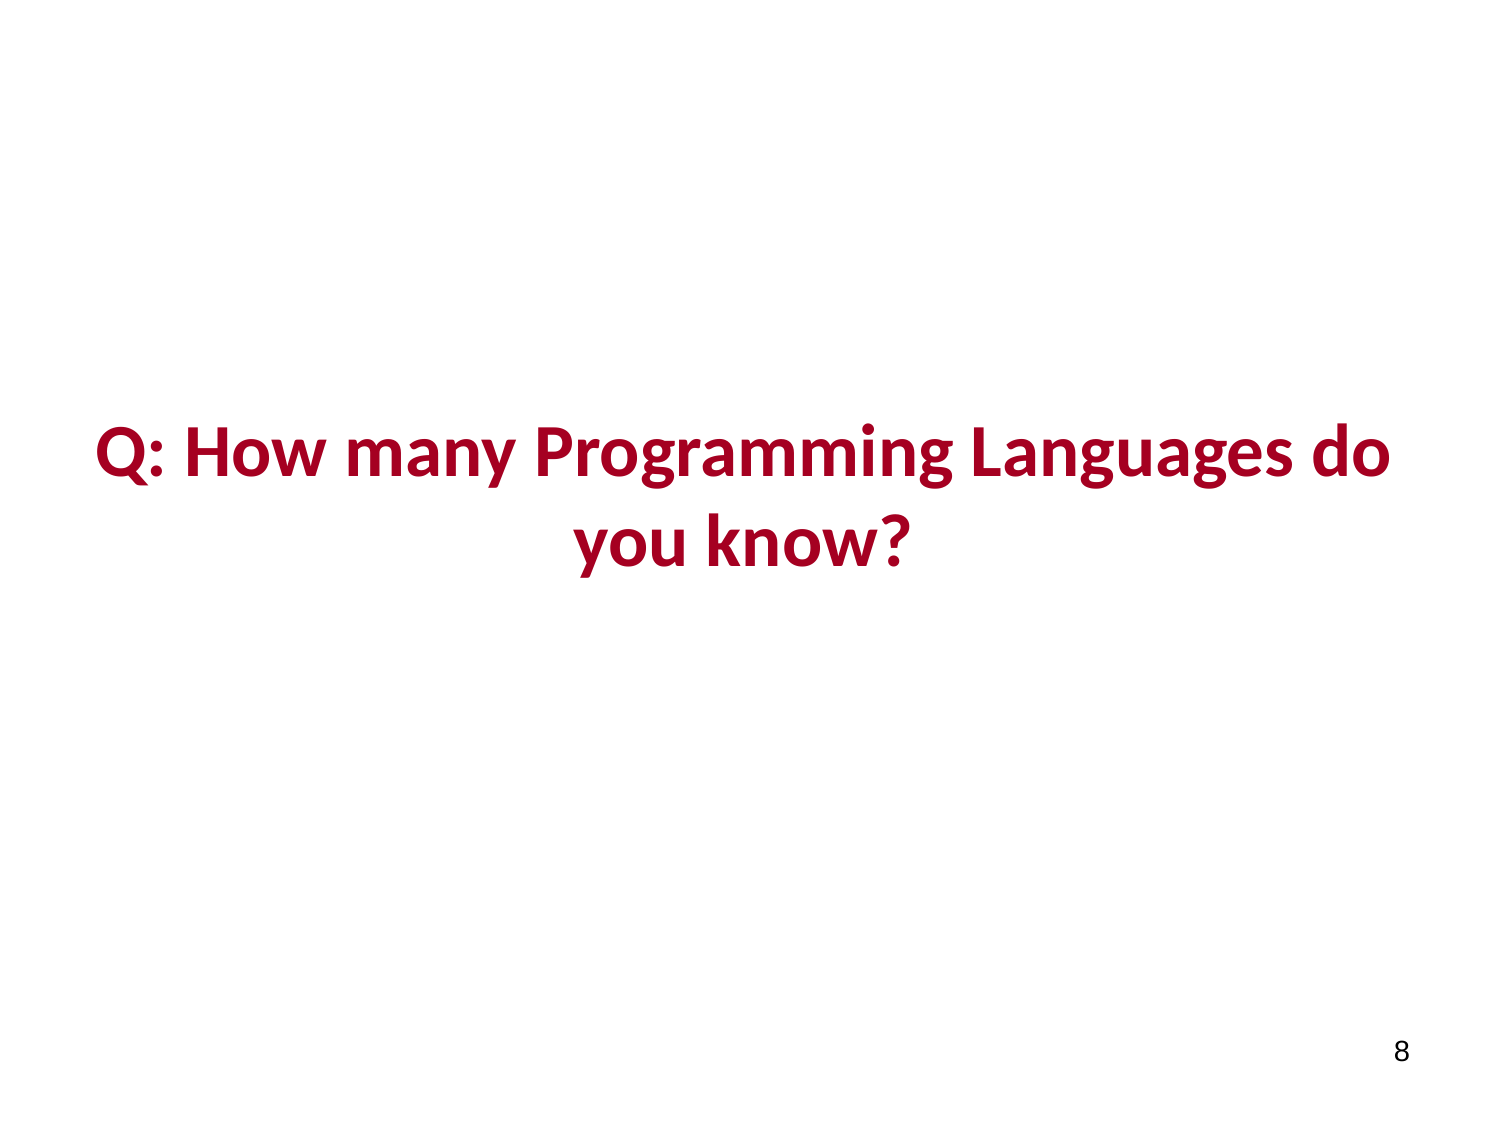

# Q: How many Programming Languages do you know?
8